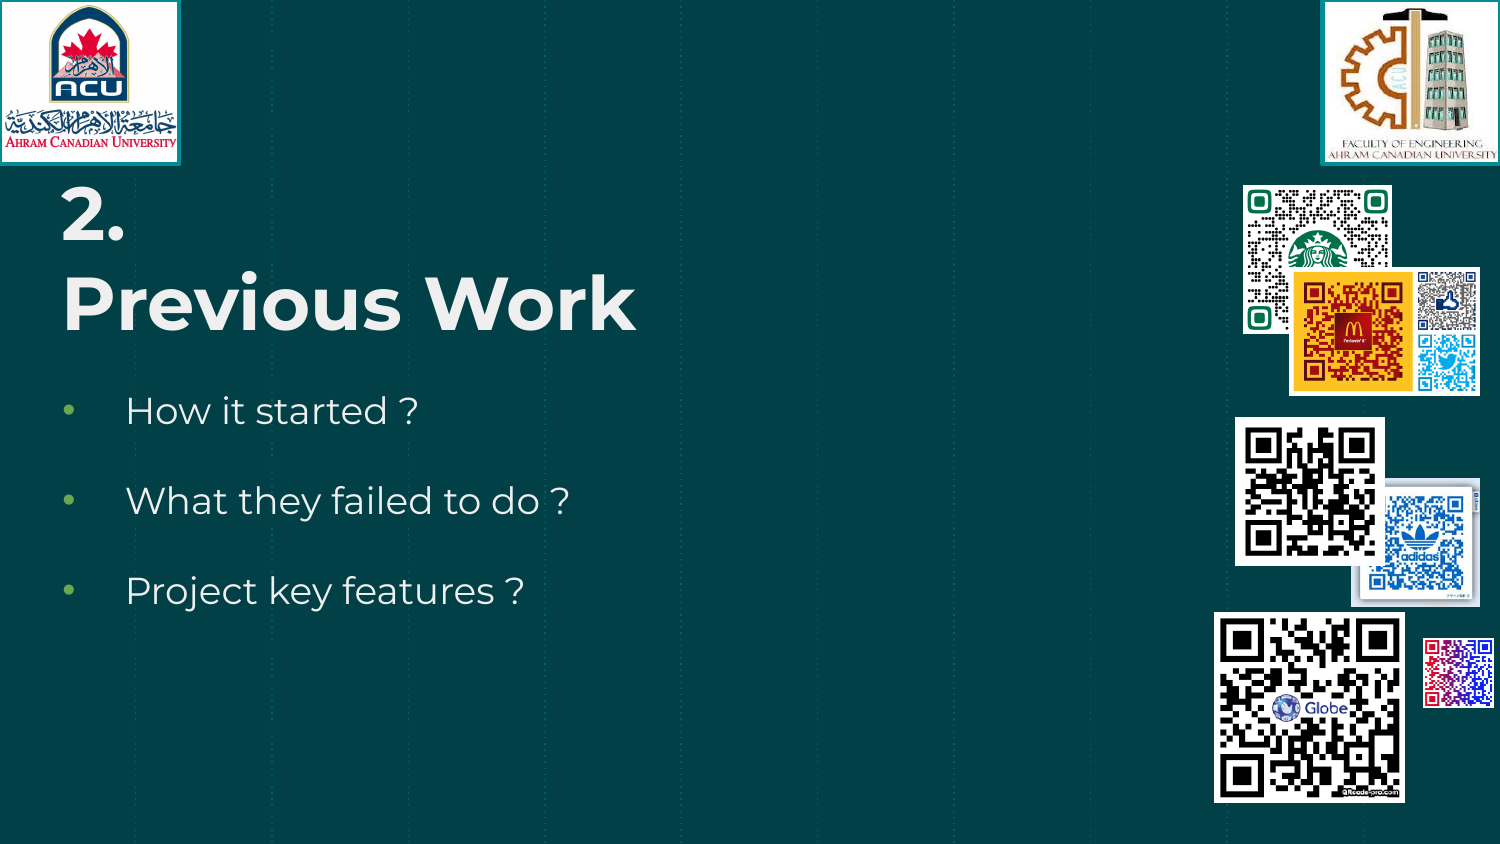

# 2.
Previous Work
How it started ?

What they failed to do ?

Project key features ?